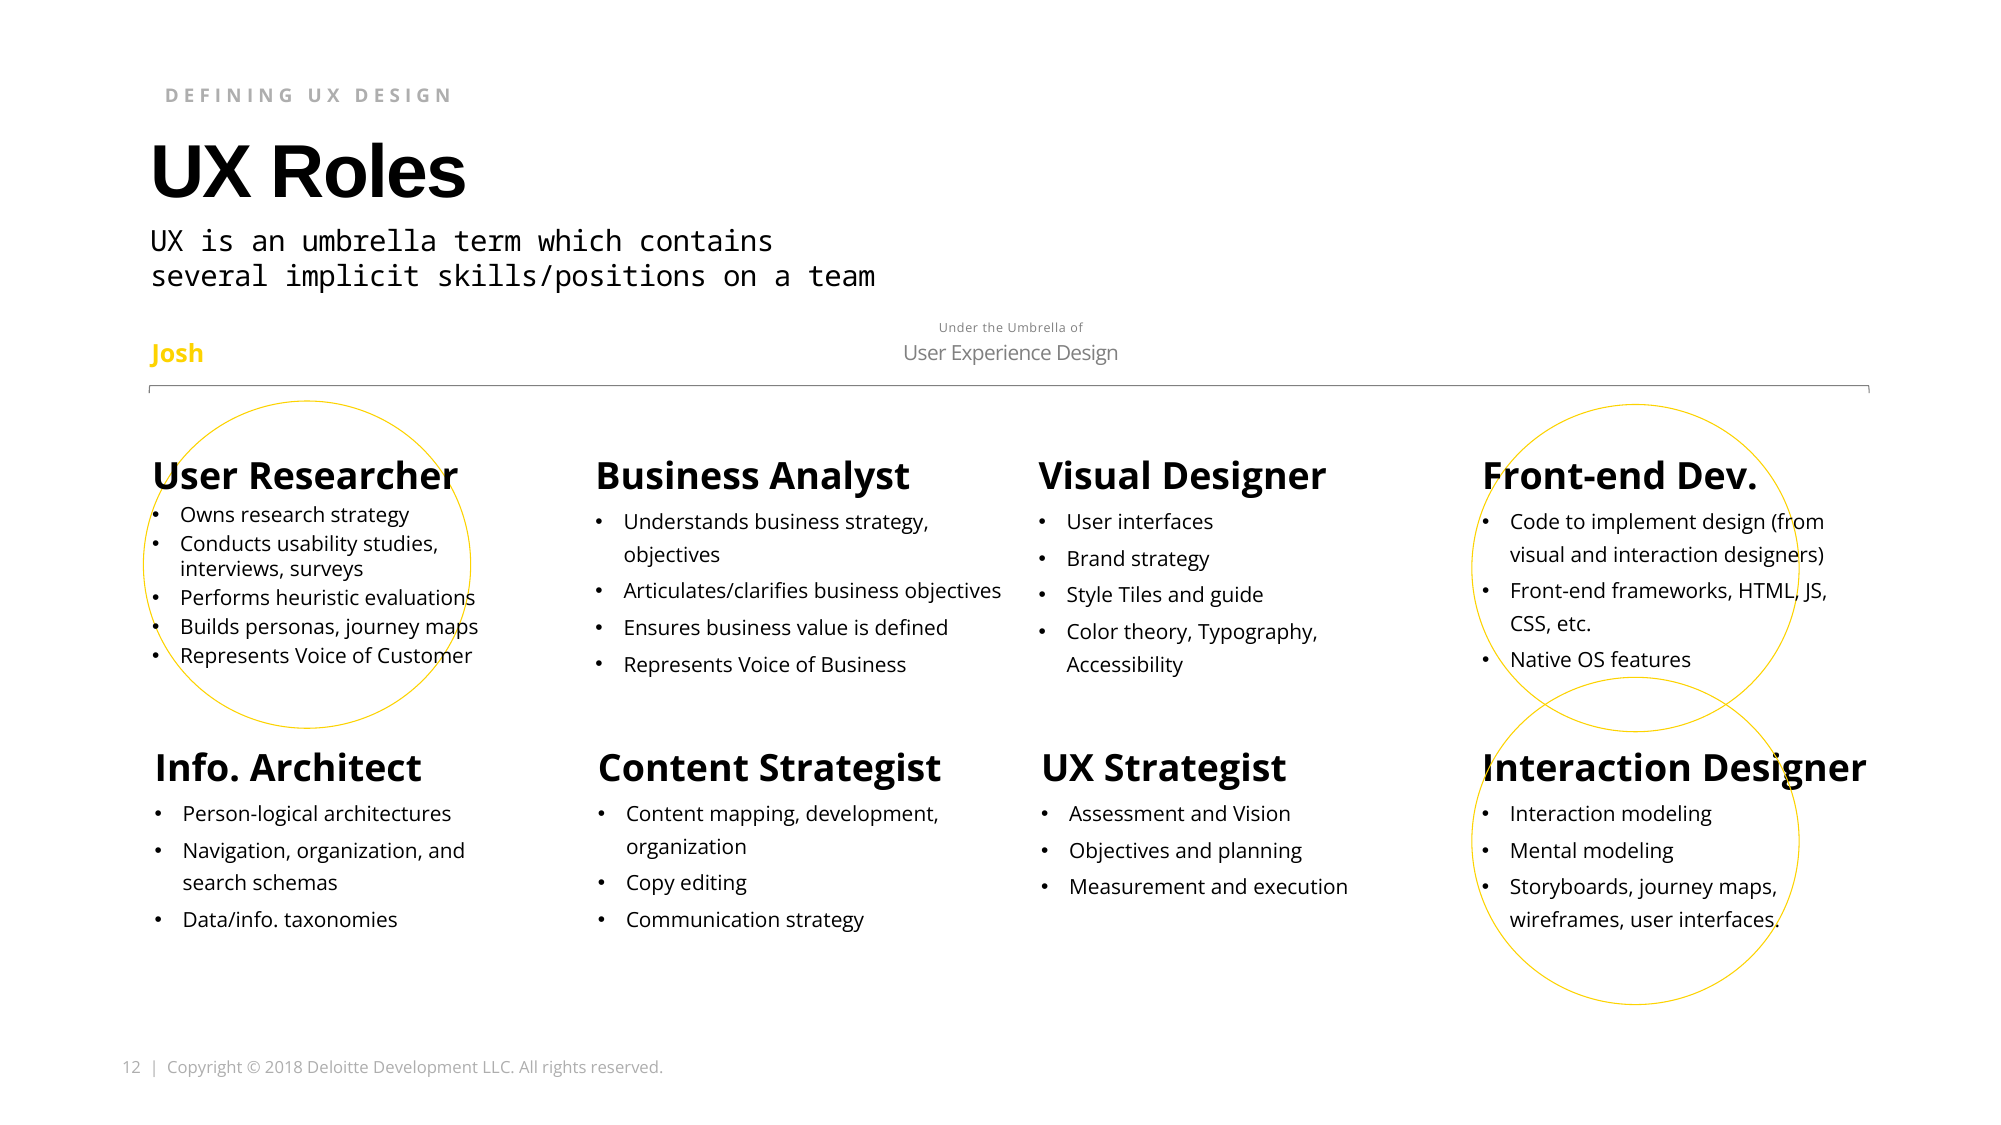

Defining ux design
# UX Roles
UX is an umbrella term which contains several implicit skills/positions on a team
Under the Umbrella of
User Experience Design
Josh

User Researcher
Owns research strategy
Conducts usability studies, interviews, surveys
Performs heuristic evaluations
Builds personas, journey maps
Represents Voice of Customer
Info. Architect
Person-logical architectures
Navigation, organization, and search schemas
Data/info. taxonomies
Business Analyst
Understands business strategy, objectives
Articulates/clarifies business objectives
Ensures business value is defined
Represents Voice of Business
Content Strategist
Content mapping, development, organization
Copy editing
Communication strategy
Visual Designer
User interfaces
Brand strategy
Style Tiles and guide
Color theory, Typography, Accessibility
UX Strategist
Assessment and Vision
Objectives and planning
Measurement and execution
Front-end Dev.
Code to implement design (from visual and interaction designers)
Front-end frameworks, HTML, JS, CSS, etc.
Native OS features
Interaction Designer
Interaction modeling
Mental modeling
Storyboards, journey maps, wireframes, user interfaces.